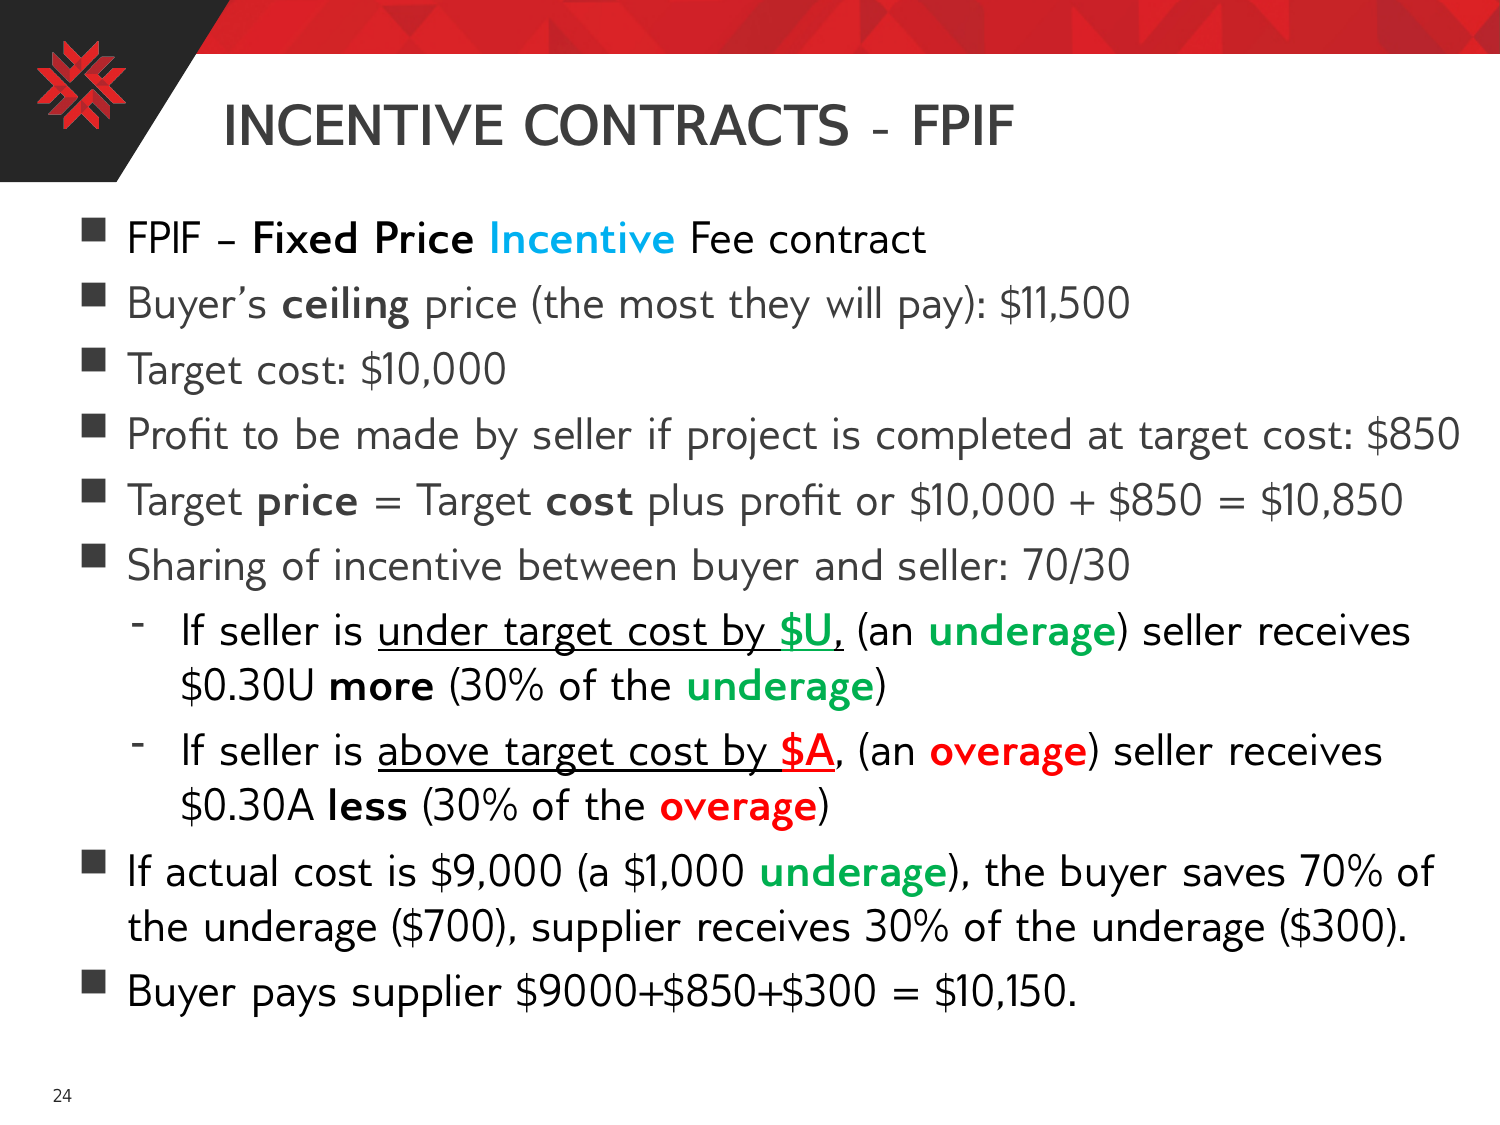

# Incentive contracts - FPIF
FPIF – Fixed Price Incentive Fee contract
Buyer’s ceiling price (the most they will pay): $11,500
Target cost: $10,000
Profit to be made by seller if project is completed at target cost: $850
Target price = Target cost plus profit or $10,000 + $850 = $10,850
Sharing of incentive between buyer and seller: 70/30
If seller is under target cost by $U, (an underage) seller receives $0.30U more (30% of the underage)
If seller is above target cost by $A, (an overage) seller receives $0.30A less (30% of the overage)
If actual cost is $9,000 (a $1,000 underage), the buyer saves 70% of the underage ($700), supplier receives 30% of the underage ($300).
Buyer pays supplier $9000+$850+$300 = $10,150.
24